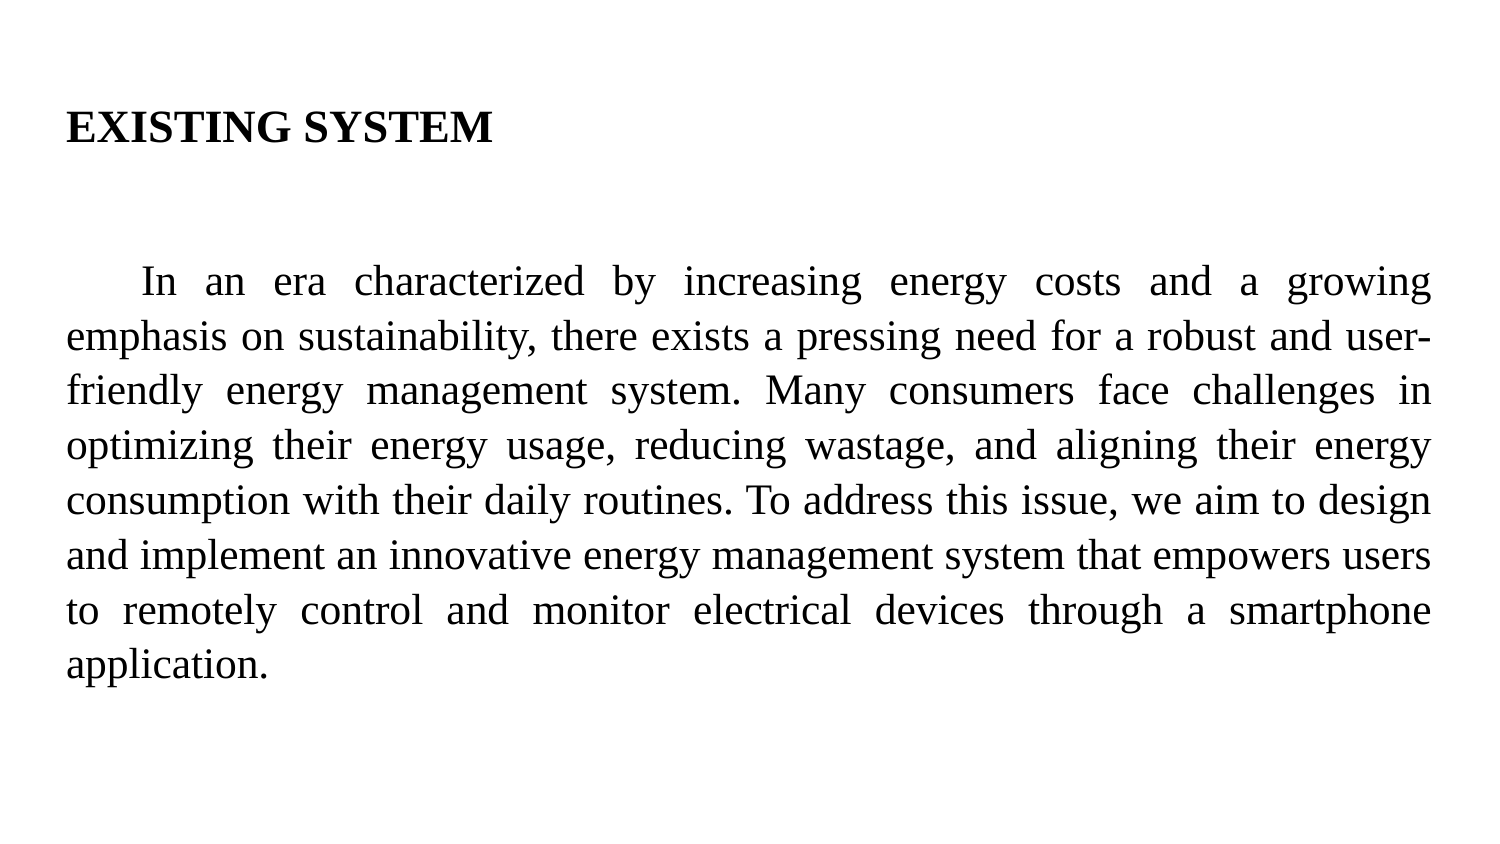

# EXISTING SYSTEM

In an era characterized by increasing energy costs and a growing emphasis on sustainability, there exists a pressing need for a robust and user-friendly energy management system. Many consumers face challenges in optimizing their energy usage, reducing wastage, and aligning their energy consumption with their daily routines. To address this issue, we aim to design and implement an innovative energy management system that empowers users to remotely control and monitor electrical devices through a smartphone application.